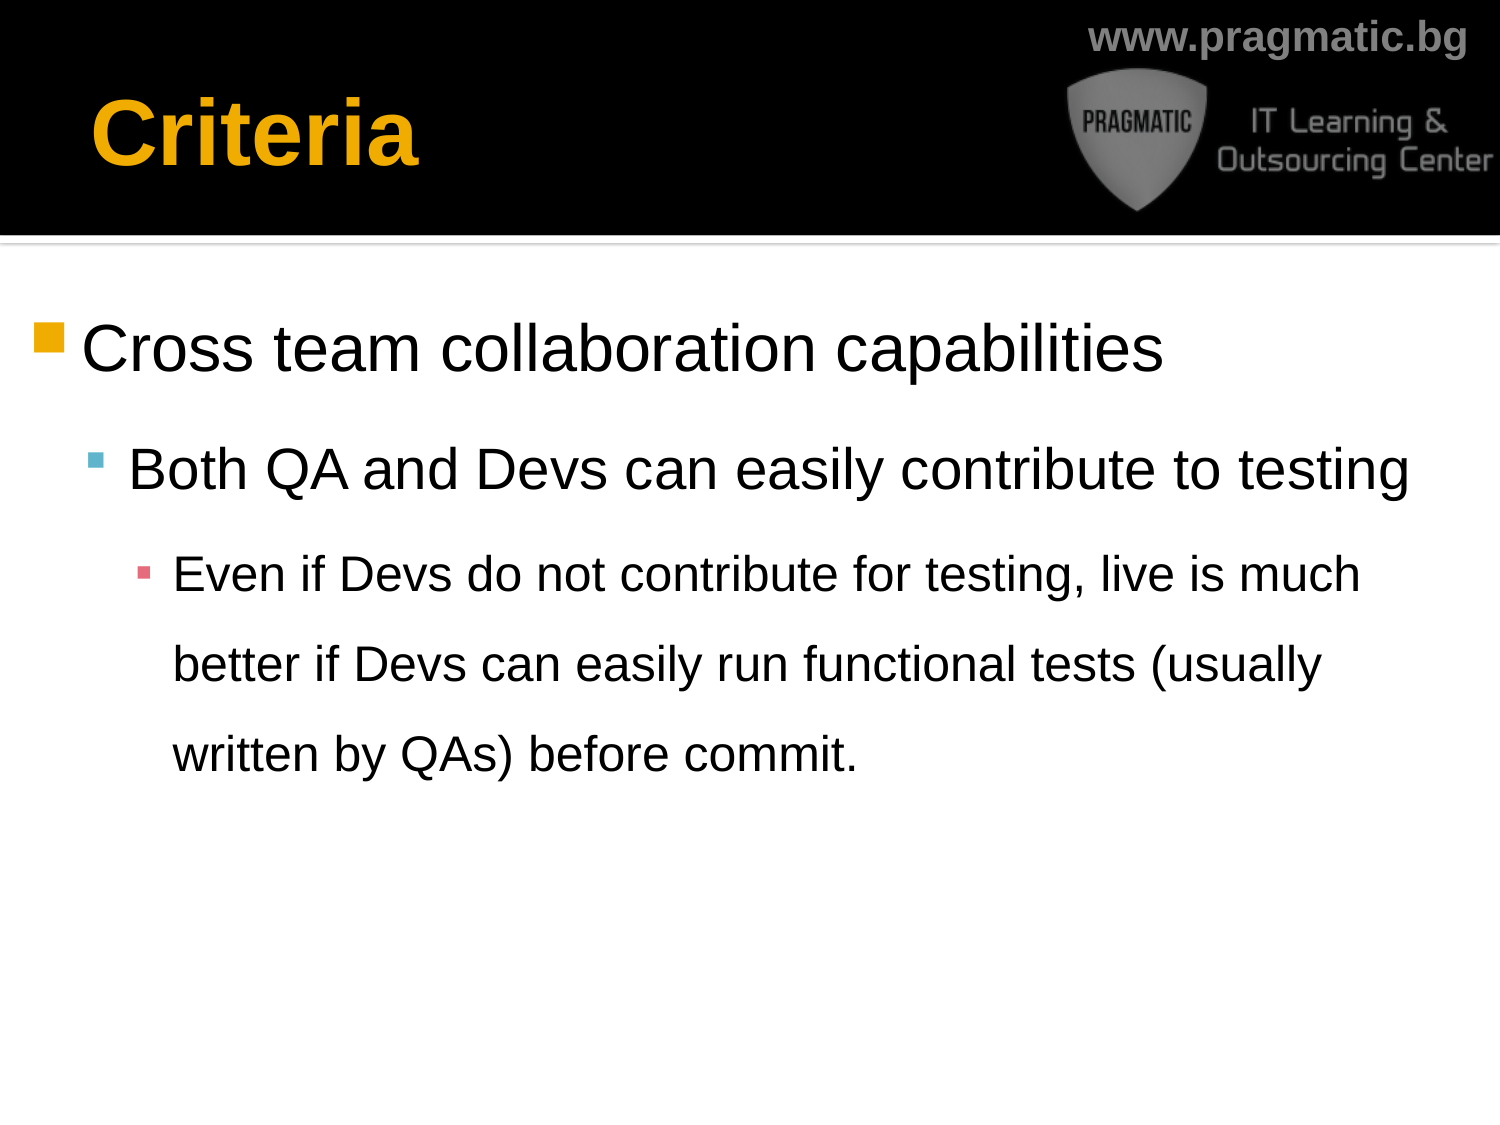

# Criteria
Cross team collaboration capabilities
Both QA and Devs can easily contribute to testing
Even if Devs do not contribute for testing, live is much better if Devs can easily run functional tests (usually written by QAs) before commit.